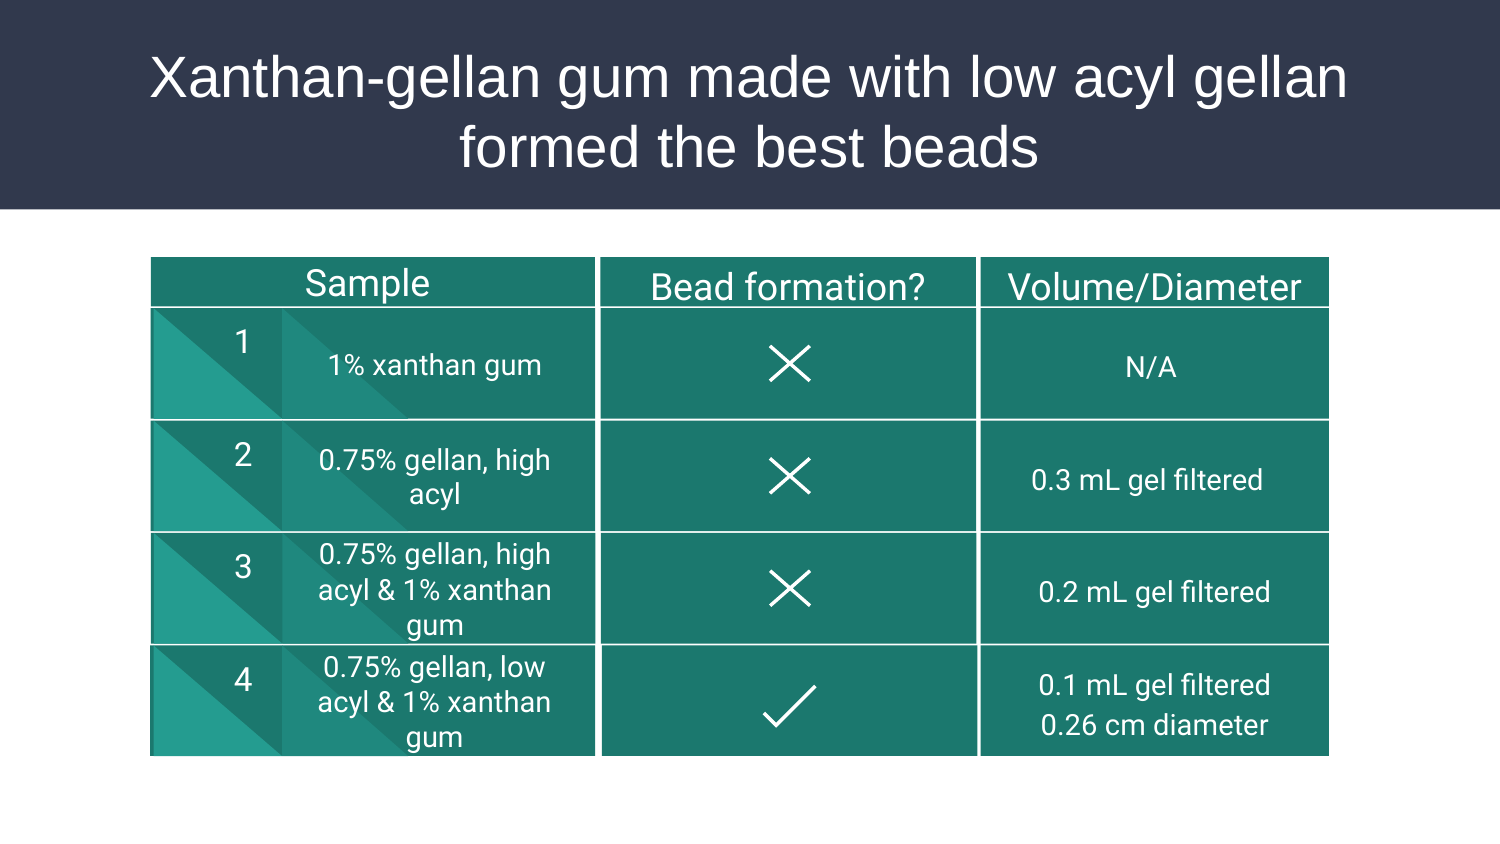

# Xanthan-gellan gum made with low acyl gellan formed the best beads
Bead formation?
Volume/Diameter
Sample

1% xanthan gum
1

N/A

0.75% gellan, high acyl
2

0.3 mL gel filtered

0.75% gellan, high acyl & 1% xanthan gum
3

0.2 mL gel filtered

0.75% gellan, low acyl & 1% xanthan gum
4

0.1 mL gel filtered
0.26 cm diameter